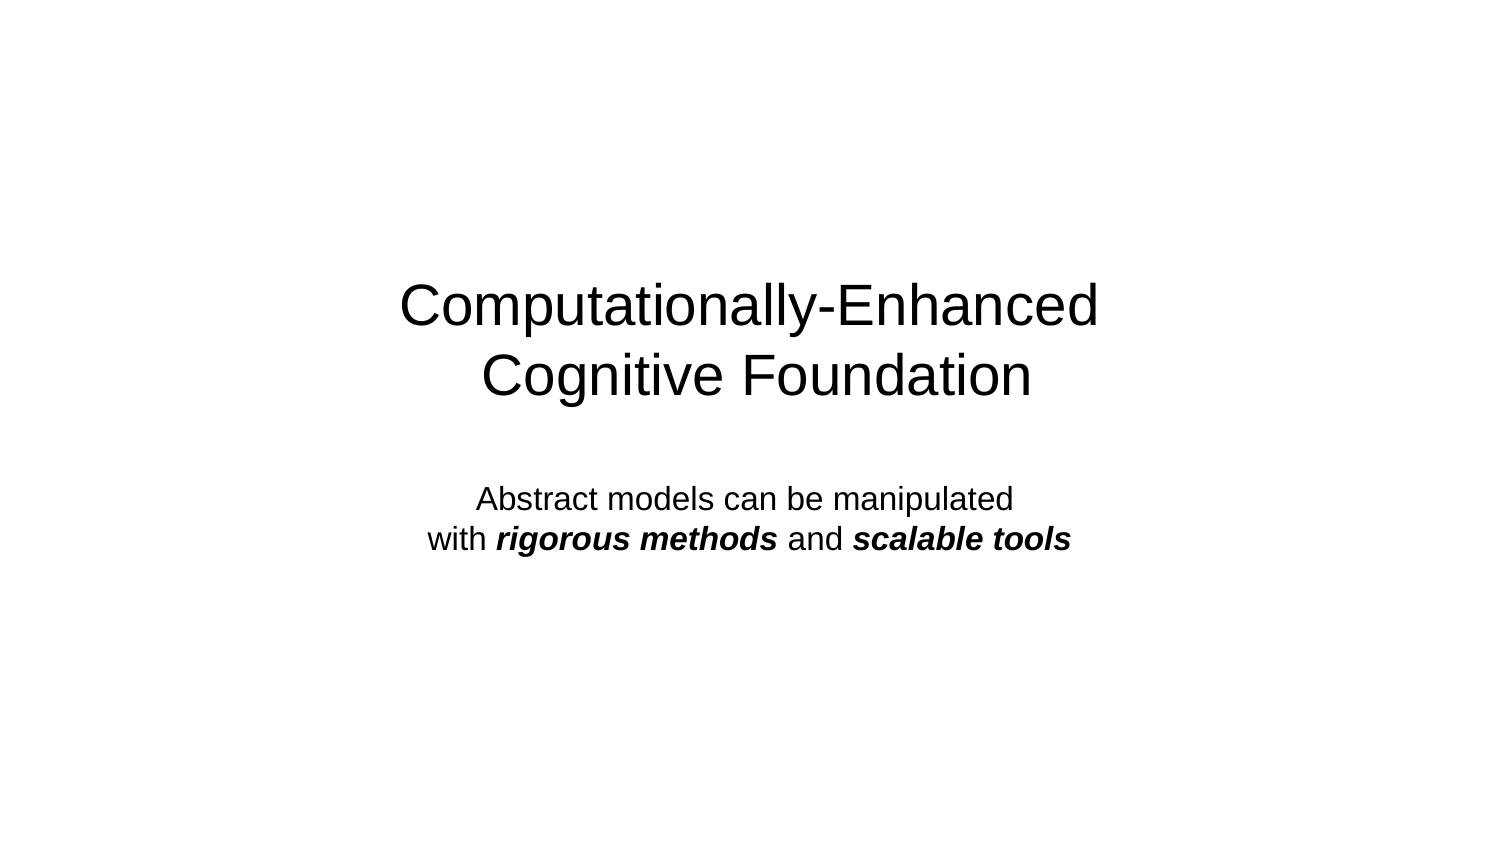

Huawei VP Mr. Yang Shaoqing
# Computationally-Enhanced Cognitive Foundation Abstract models can be manipulated with rigorous methods and scalable tools